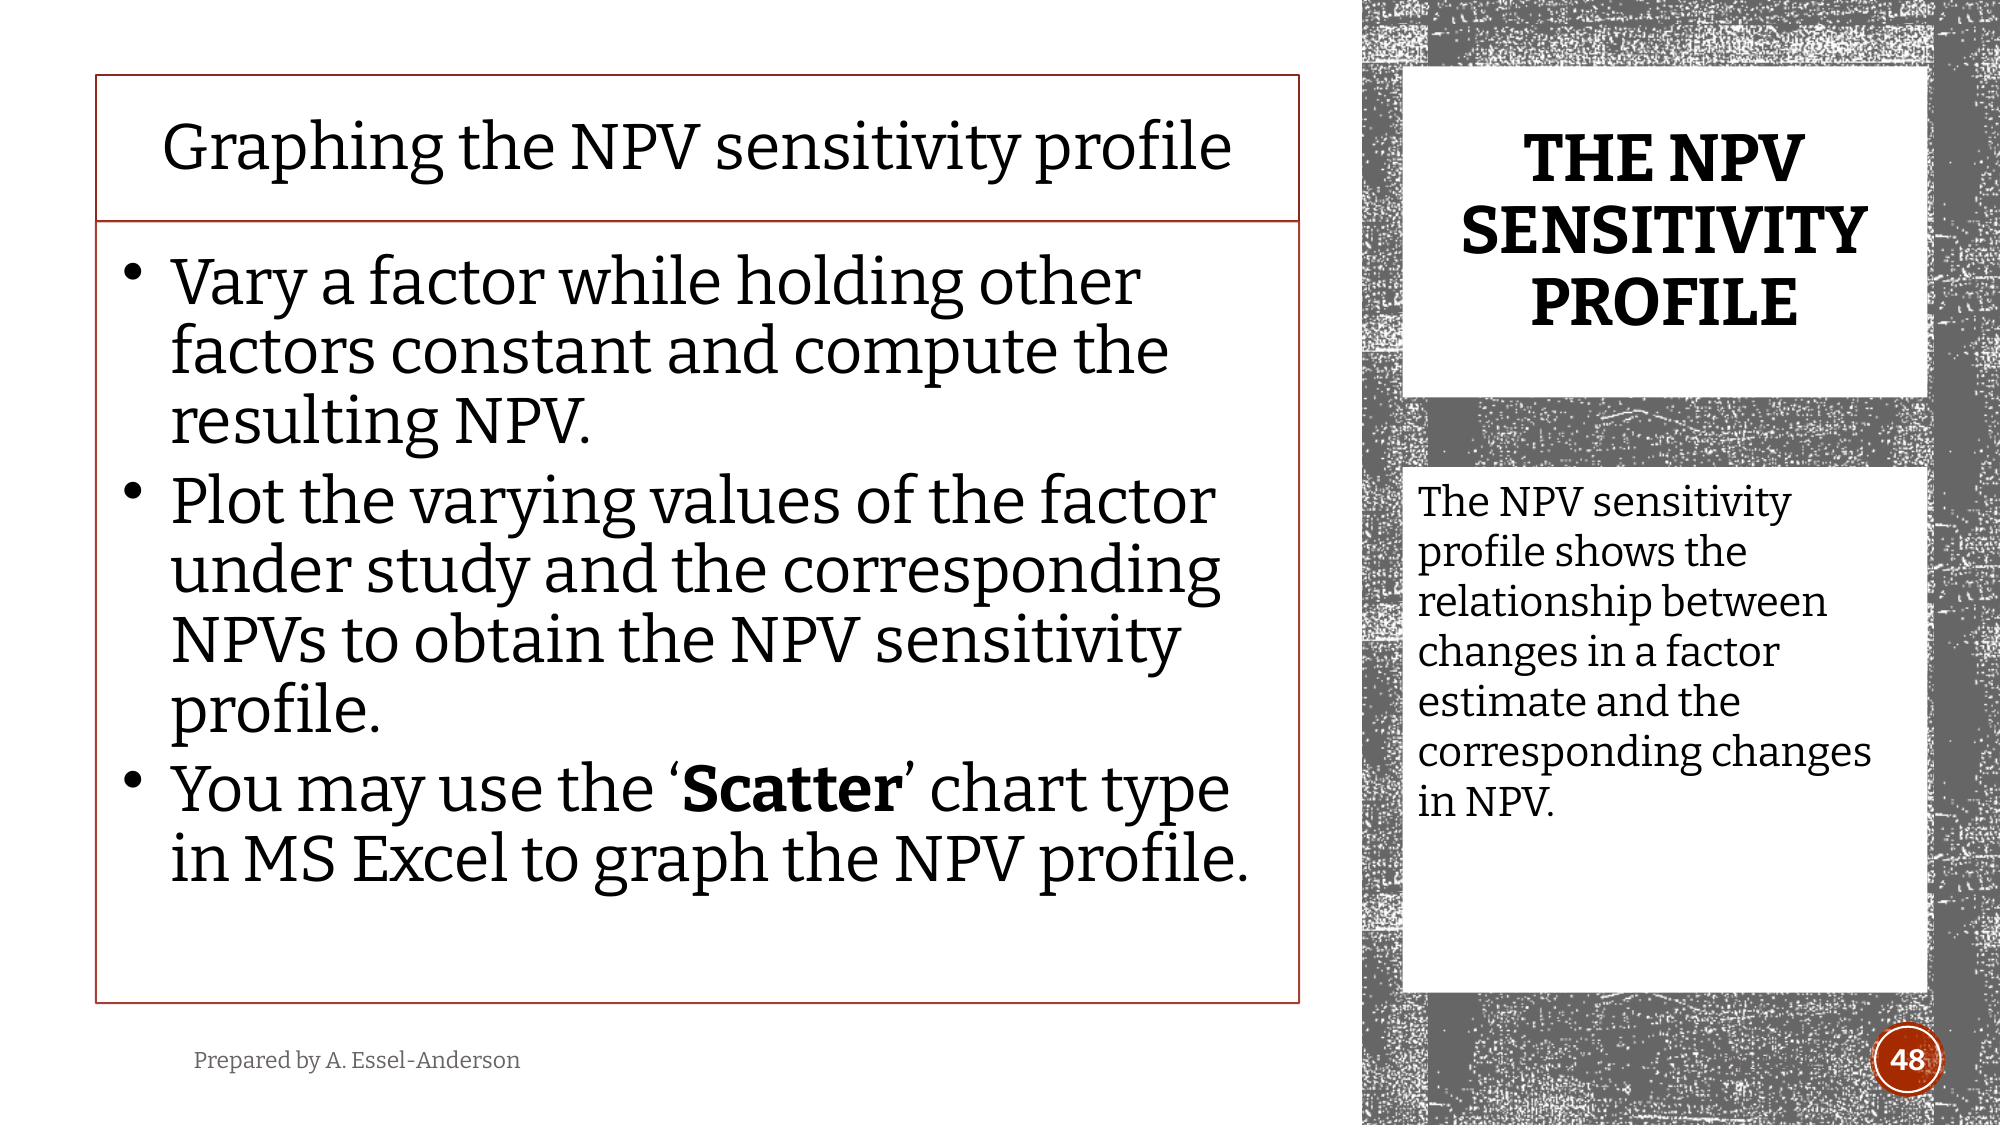

Graphing the NPV sensitivity profile
Vary a factor while holding other factors constant and compute the resulting NPV.
Plot the varying values of the factor under study and the corresponding NPVs to obtain the NPV sensitivity profile.
You may use the ‘Scatter’ chart type in MS Excel to graph the NPV profile.
# The NPV Sensitivity Profile
The NPV sensitivity profile shows the relationship between changes in a factor estimate and the corresponding changes in NPV.
Prepared by A. Essel-Anderson
April 2021
48